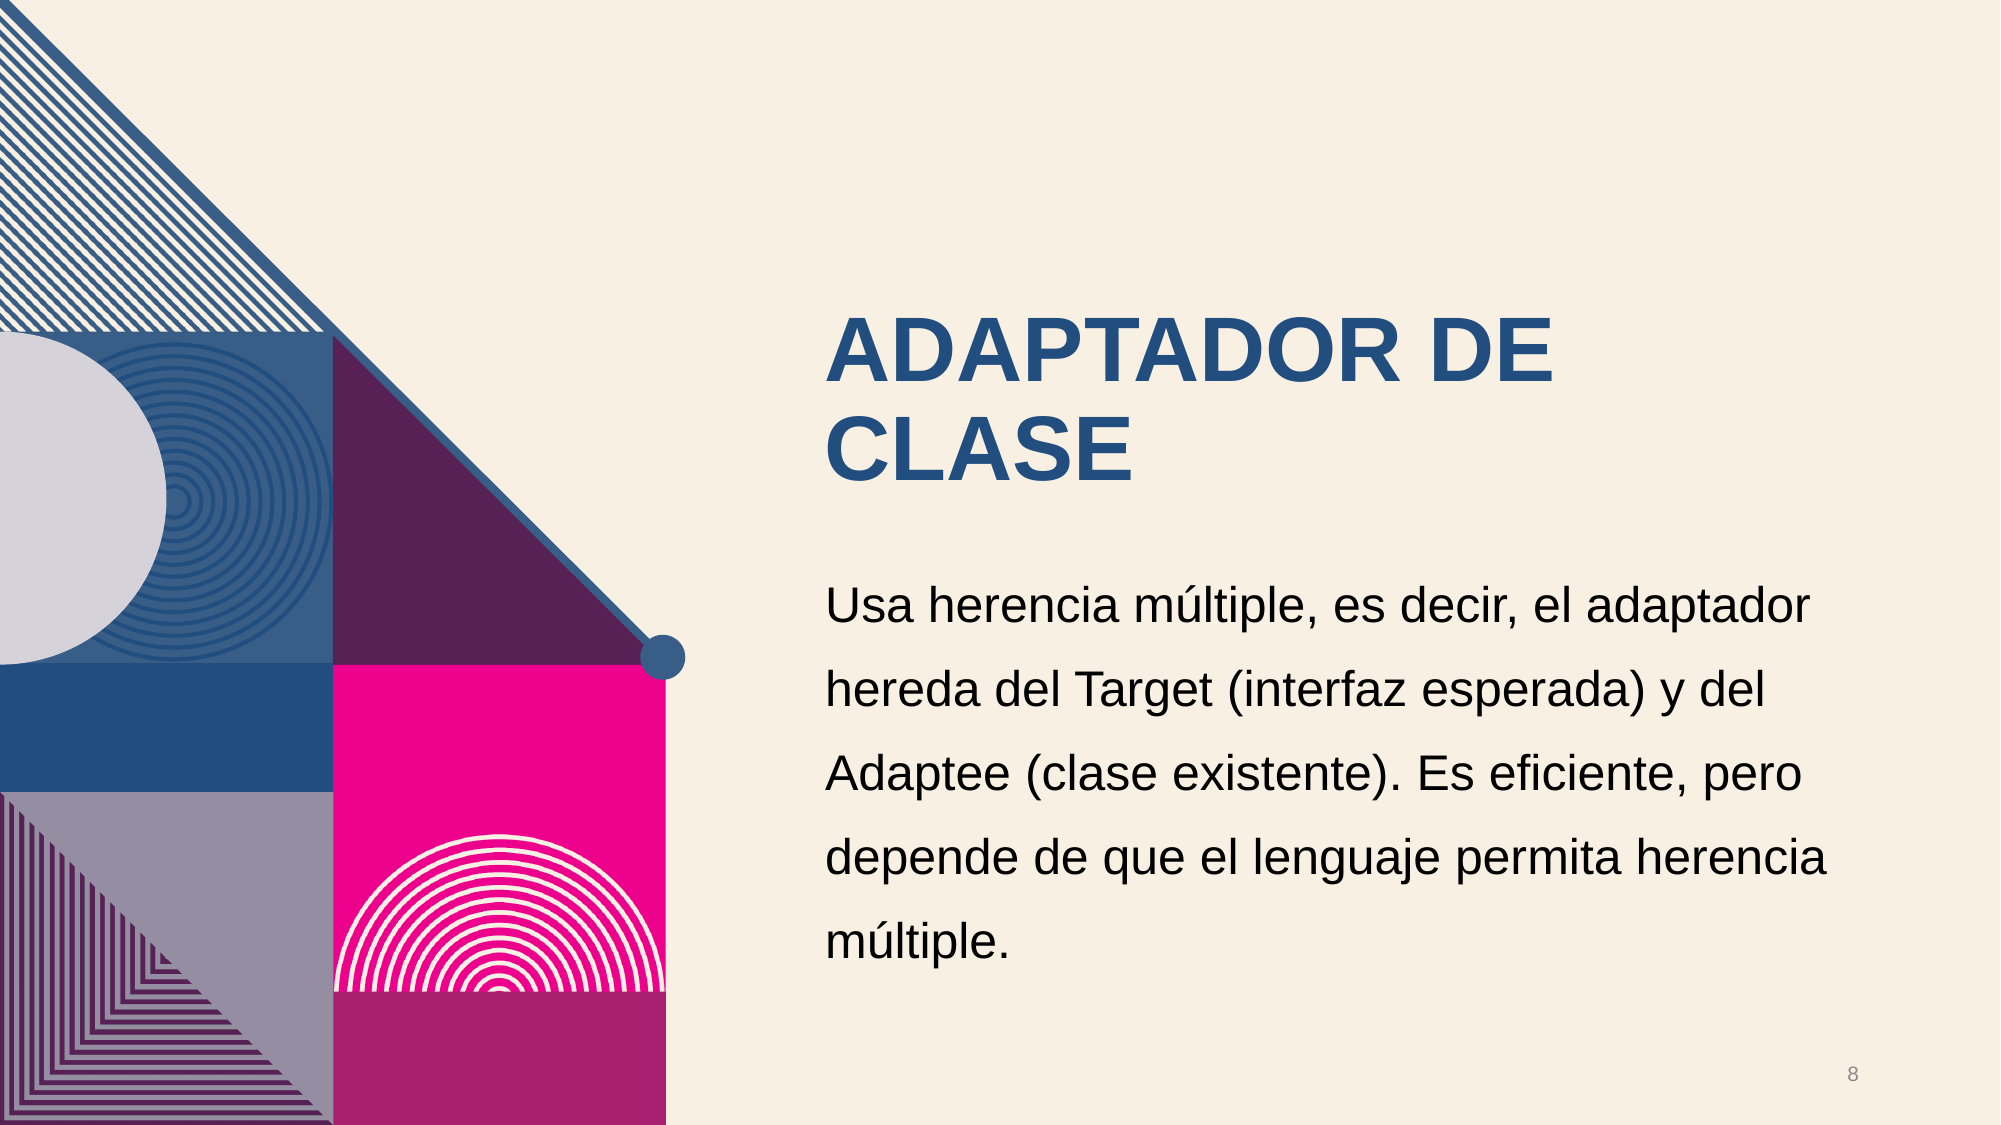

# Adaptador de clase
Usa herencia múltiple, es decir, el adaptador hereda del Target (interfaz esperada) y del Adaptee (clase existente). Es eficiente, pero depende de que el lenguaje permita herencia múltiple.
8